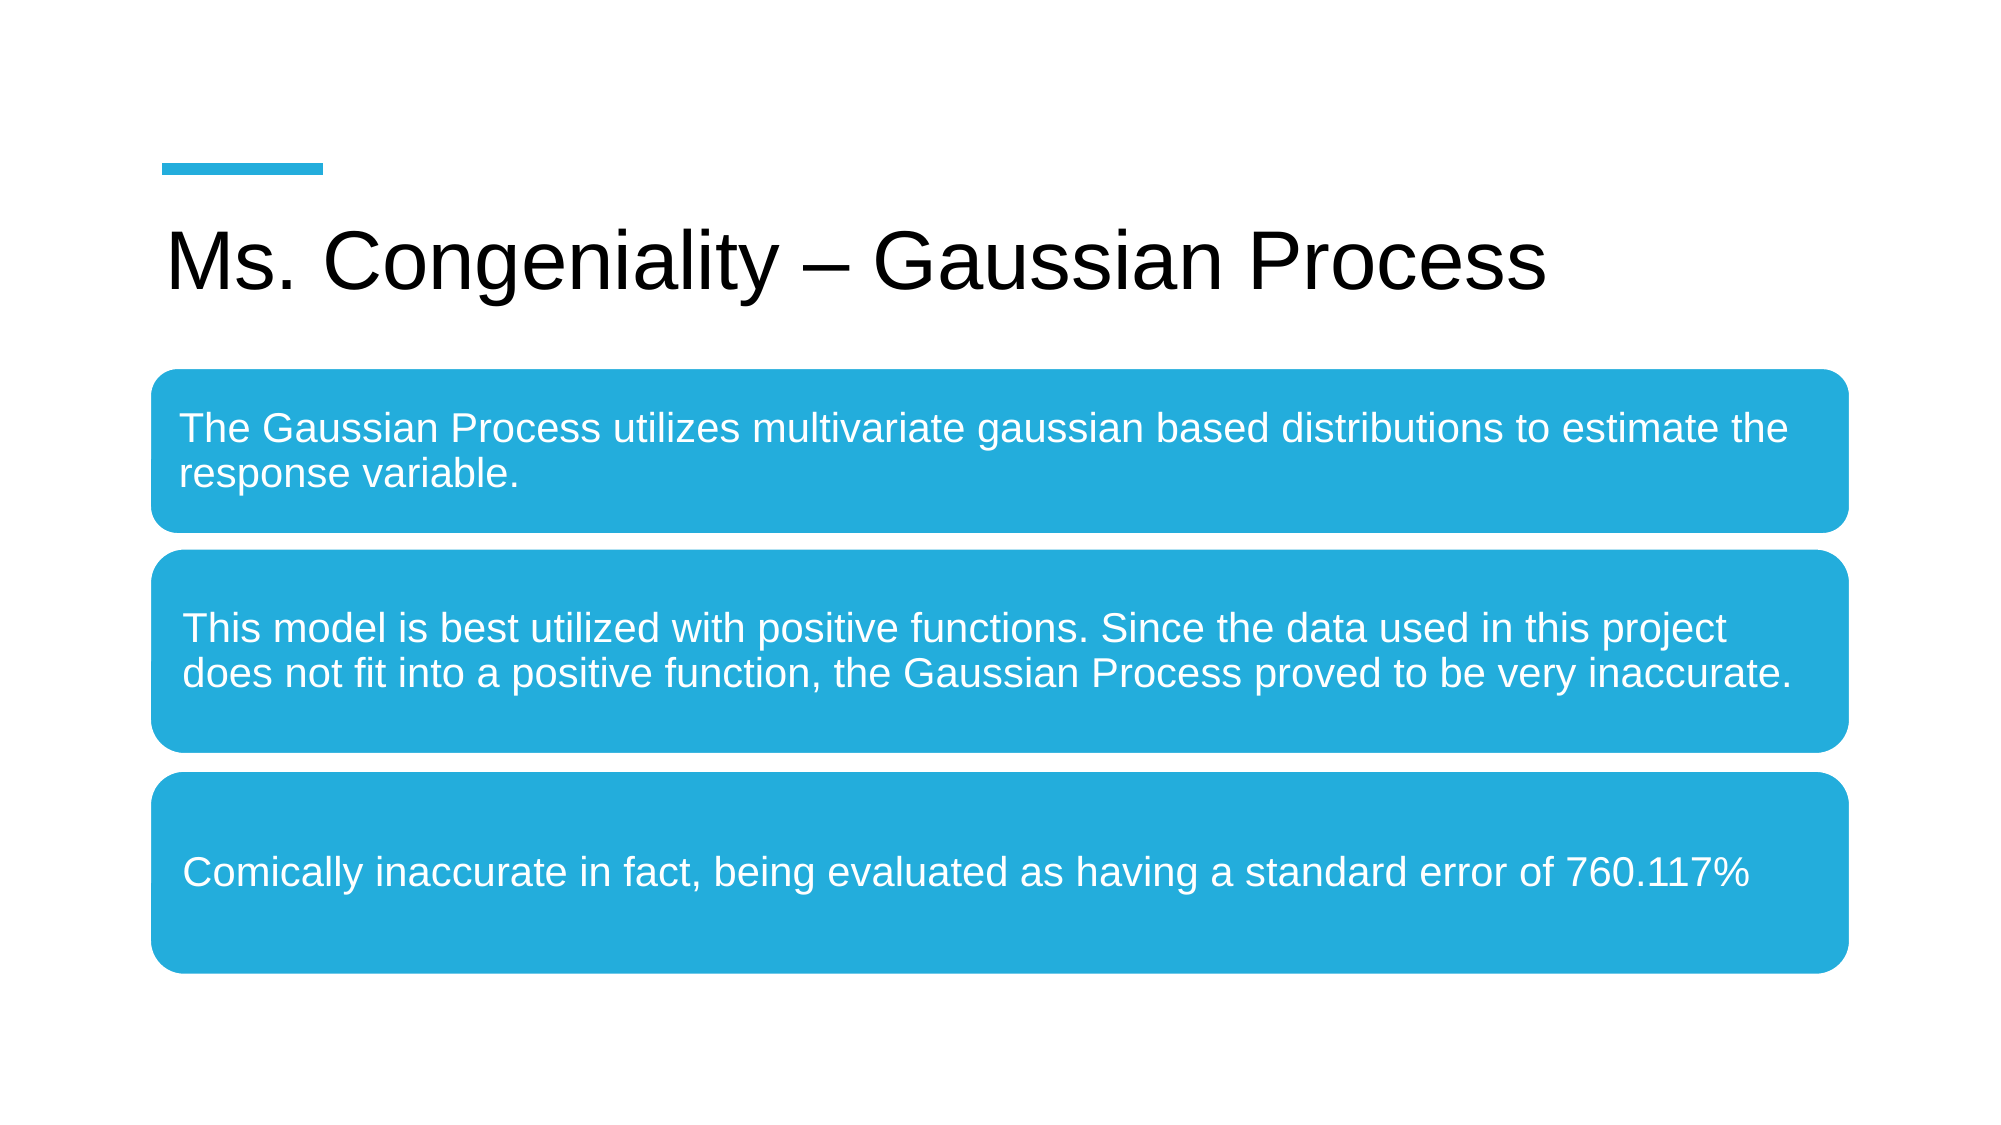

# Ms. Congeniality – Gaussian Process
The Gaussian Process utilizes multivariate gaussian based distributions to estimate the response variable.
This model is best utilized with positive functions. Since the data used in this project does not fit into a positive function, the Gaussian Process proved to be very inaccurate.
Comically inaccurate in fact, being evaluated as having a standard error of 760.117%